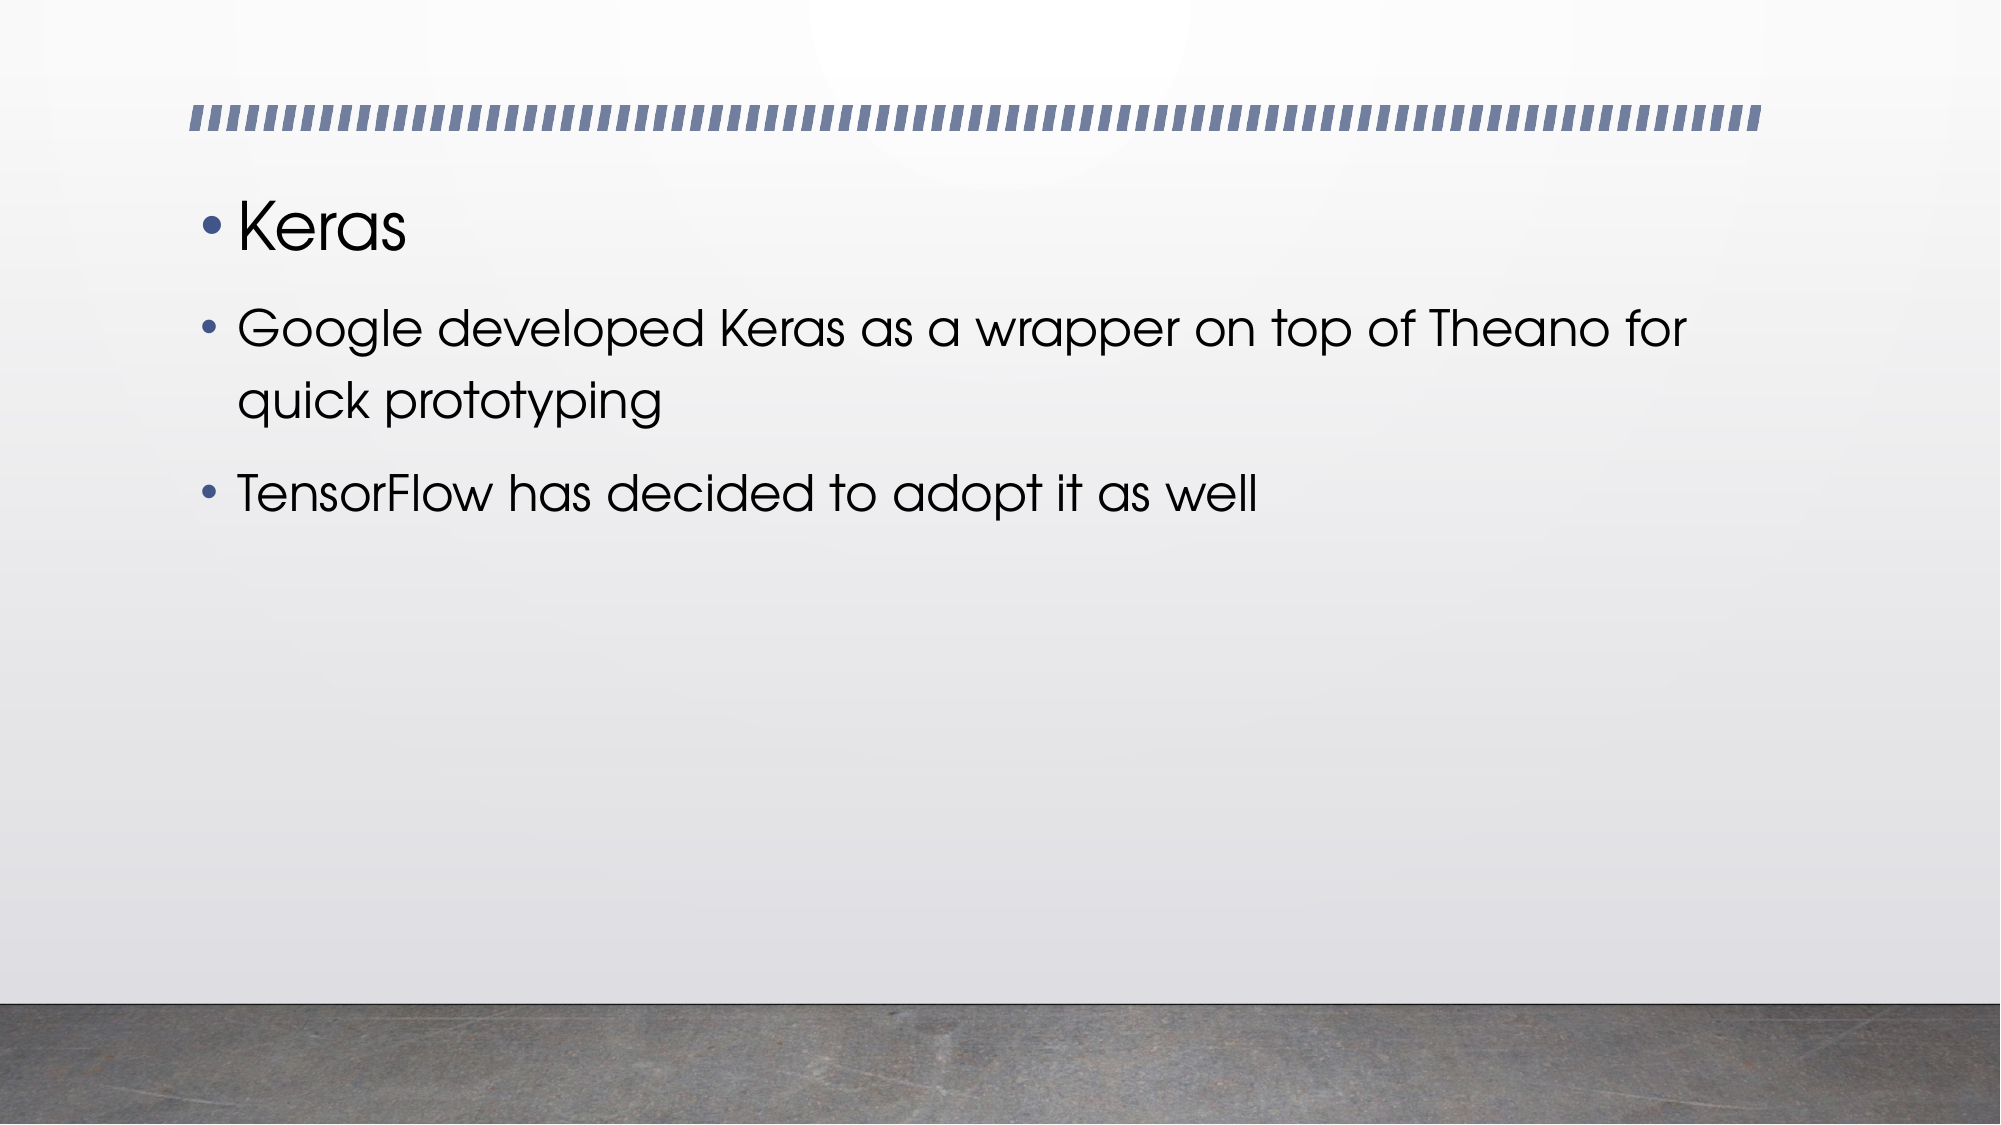

Keras
Google developed Keras as a wrapper on top of Theano for quick prototyping
TensorFlow has decided to adopt it as well